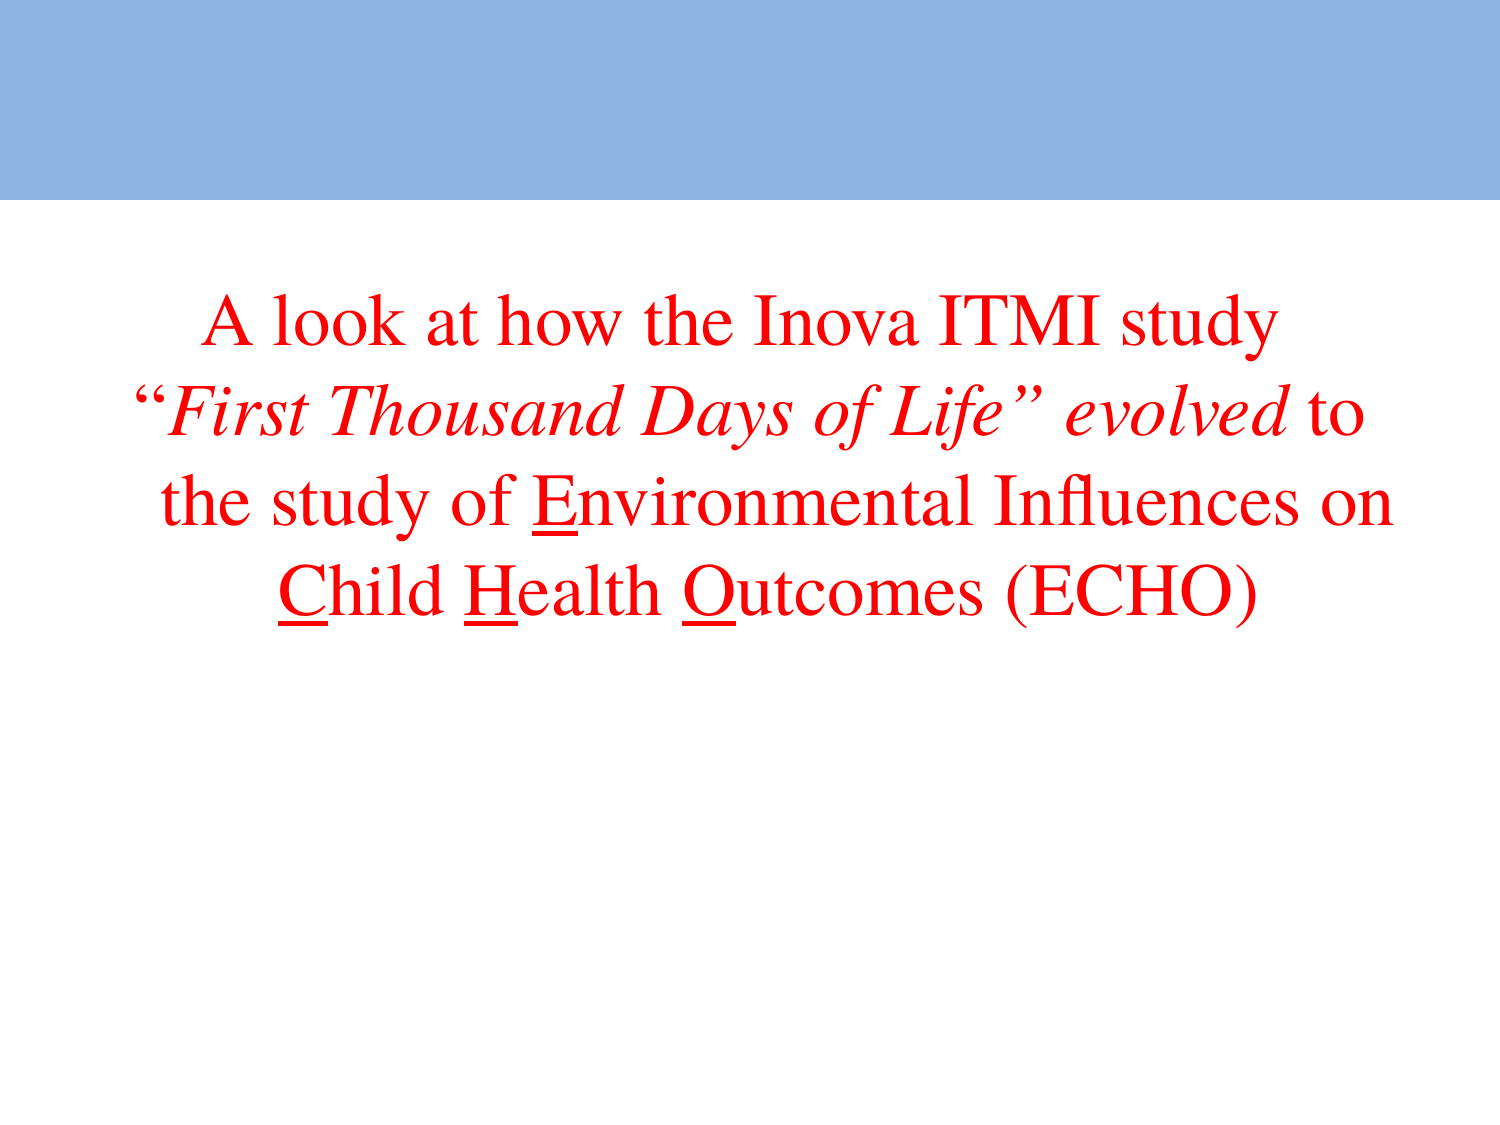

#
A look at how the Inova ITMI study
“First Thousand Days of Life” evolved to the study of Environmental Influences on Child Health Outcomes (ECHO)